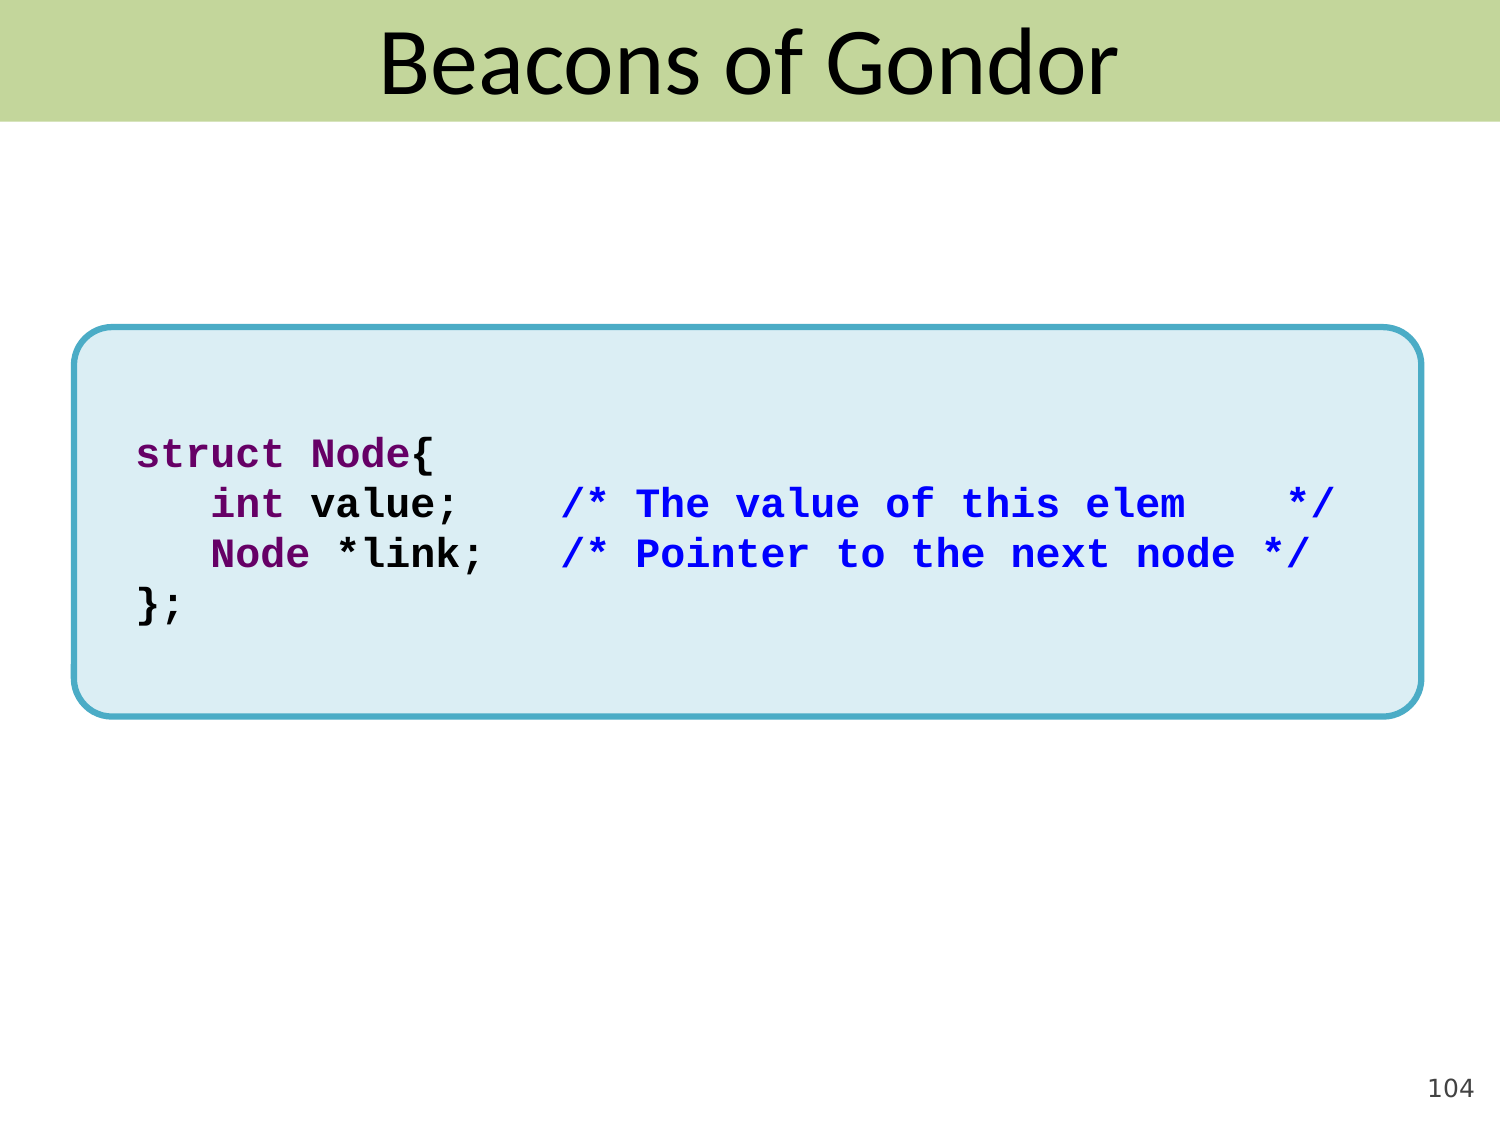

# Beacons of Gondor

struct Node{
   int value;    /* The value of this elem    */
   Node *link;   /* Pointer to the next node */
};